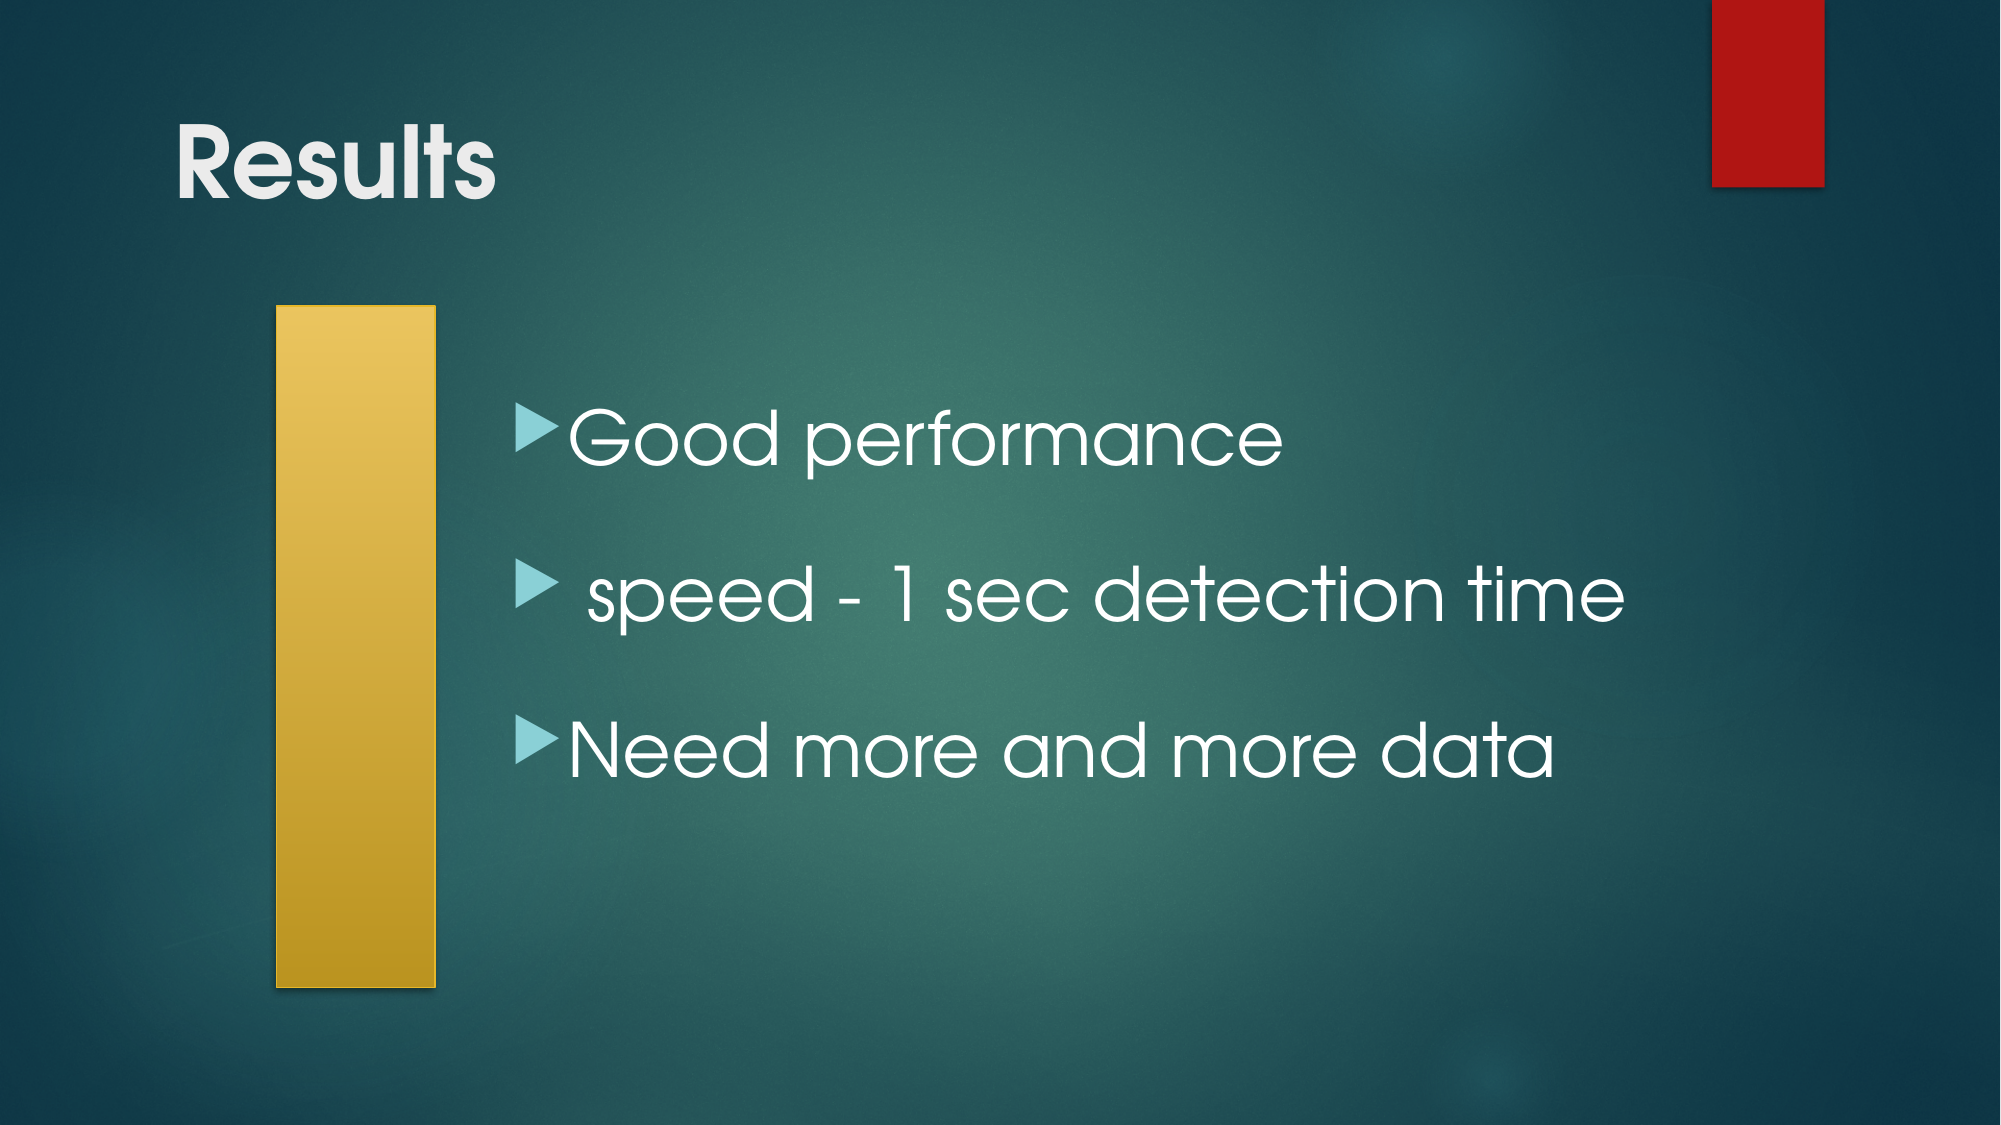

# Results
Good performance
 speed - 1 sec detection time
Need more and more data